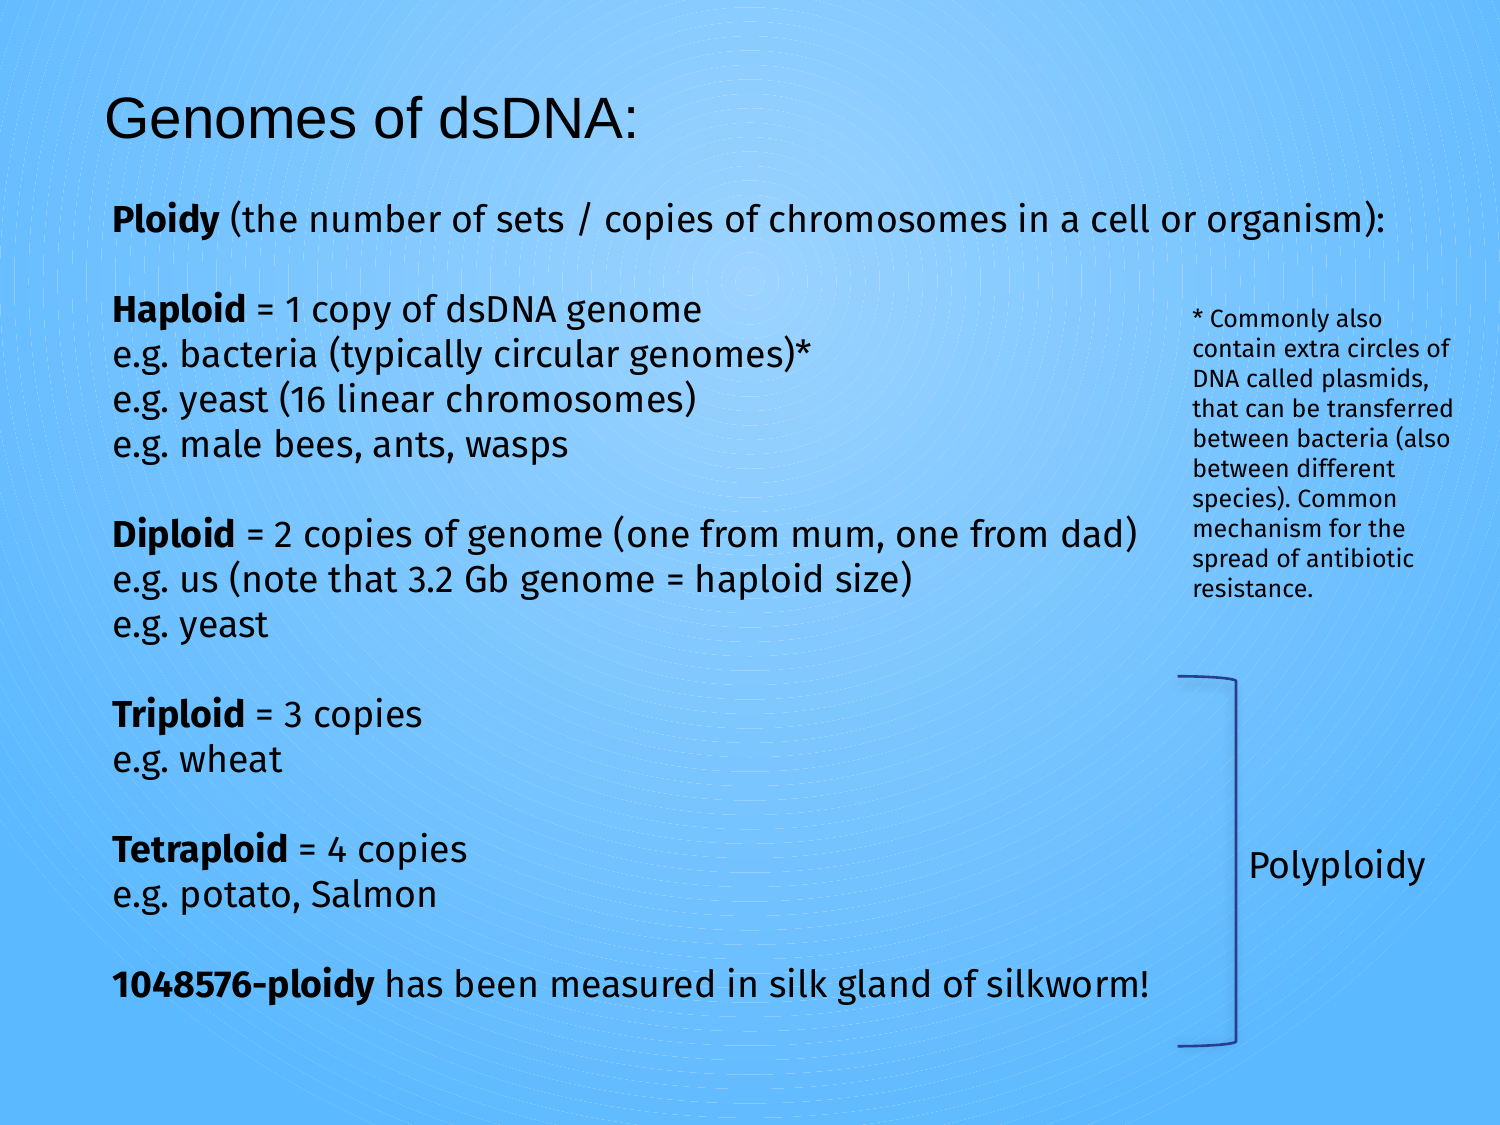

Genomes of dsDNA:

Ploidy (the number of sets / copies of chromosomes in a cell or organism):

Haploid = 1 copy of dsDNA genome
e.g. bacteria (typically circular genomes)*
e.g. yeast (16 linear chromosomes)
e.g. male bees, ants, wasps

Diploid = 2 copies of genome (one from mum, one from dad)
e.g. us (note that 3.2 Gb genome = haploid size)
e.g. yeast

Triploid = 3 copies
e.g. wheat

Tetraploid = 4 copies
e.g. potato, Salmon

1048576-ploidy has been measured in silk gland of silkworm!

* Commonly also contain extra circles of DNA called plasmids, that can be transferred between bacteria (also between different species). Common mechanism for the spread of antibiotic resistance.

Polyploidy